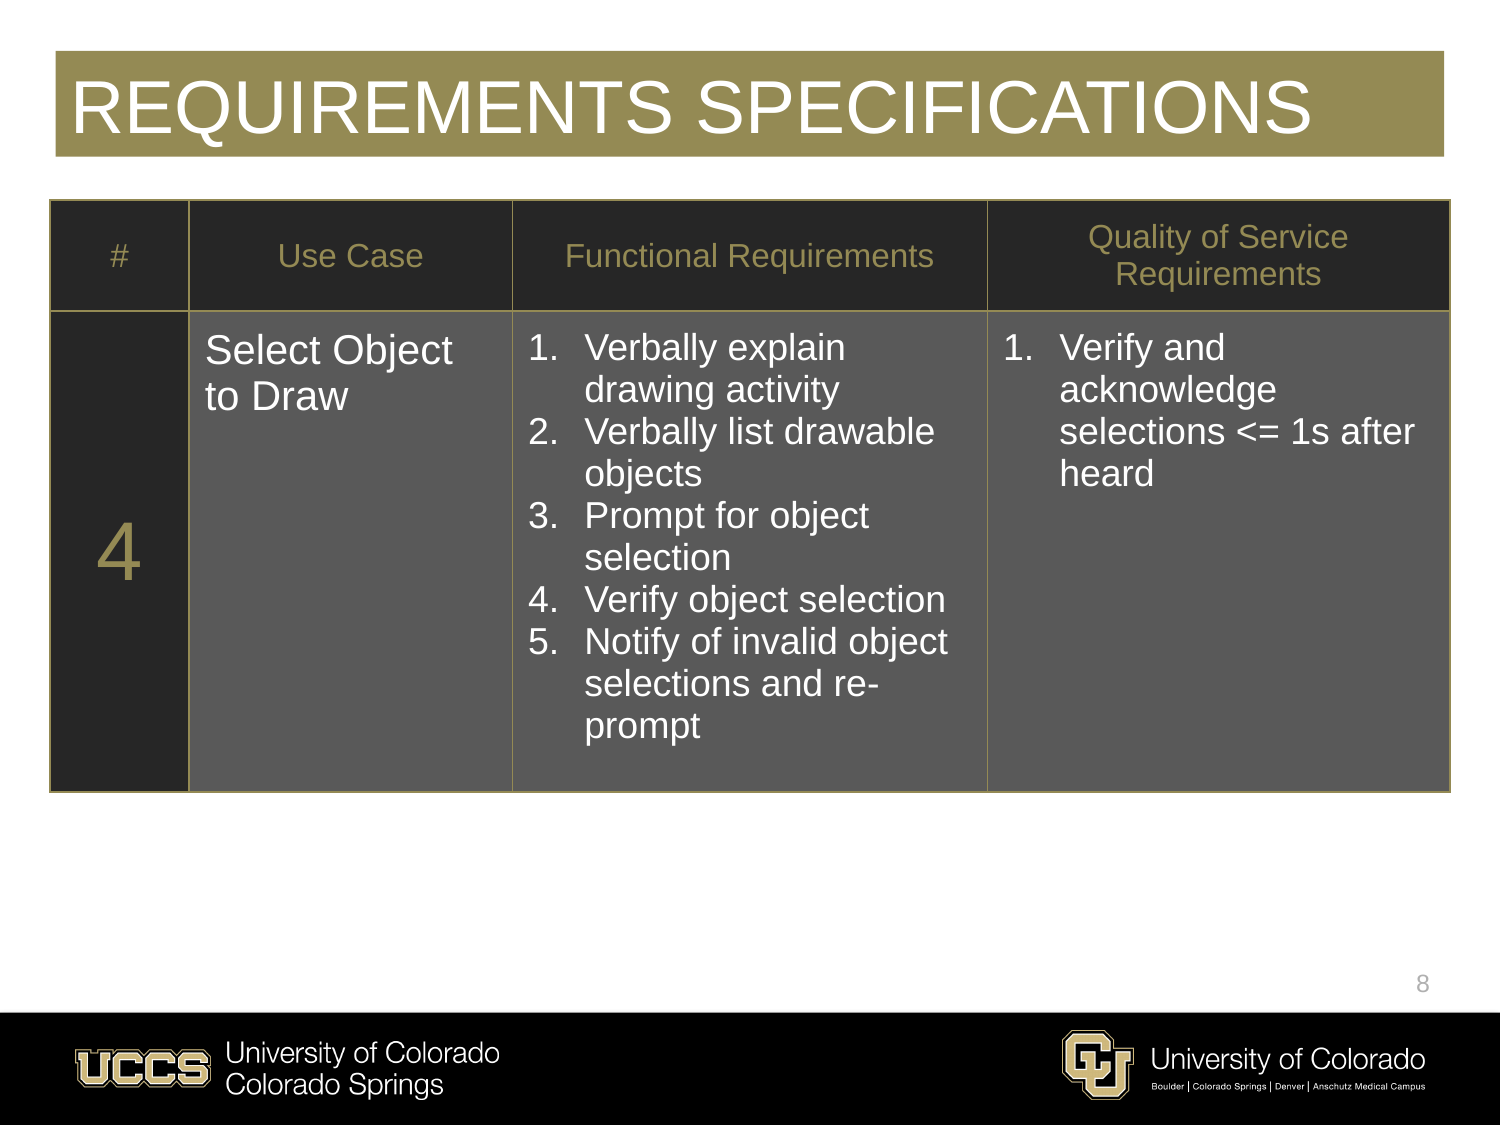

# REQUIREMENTS SPECIFICATIONS
| # | Use Case | Functional Requirements | Quality of Service Requirements |
| --- | --- | --- | --- |
| 4 | Select Object to Draw | Verbally explain drawing activity Verbally list drawable objects Prompt for object selection Verify object selection Notify of invalid object selections and re-prompt | Verify and acknowledge selections <= 1s after heard |
8